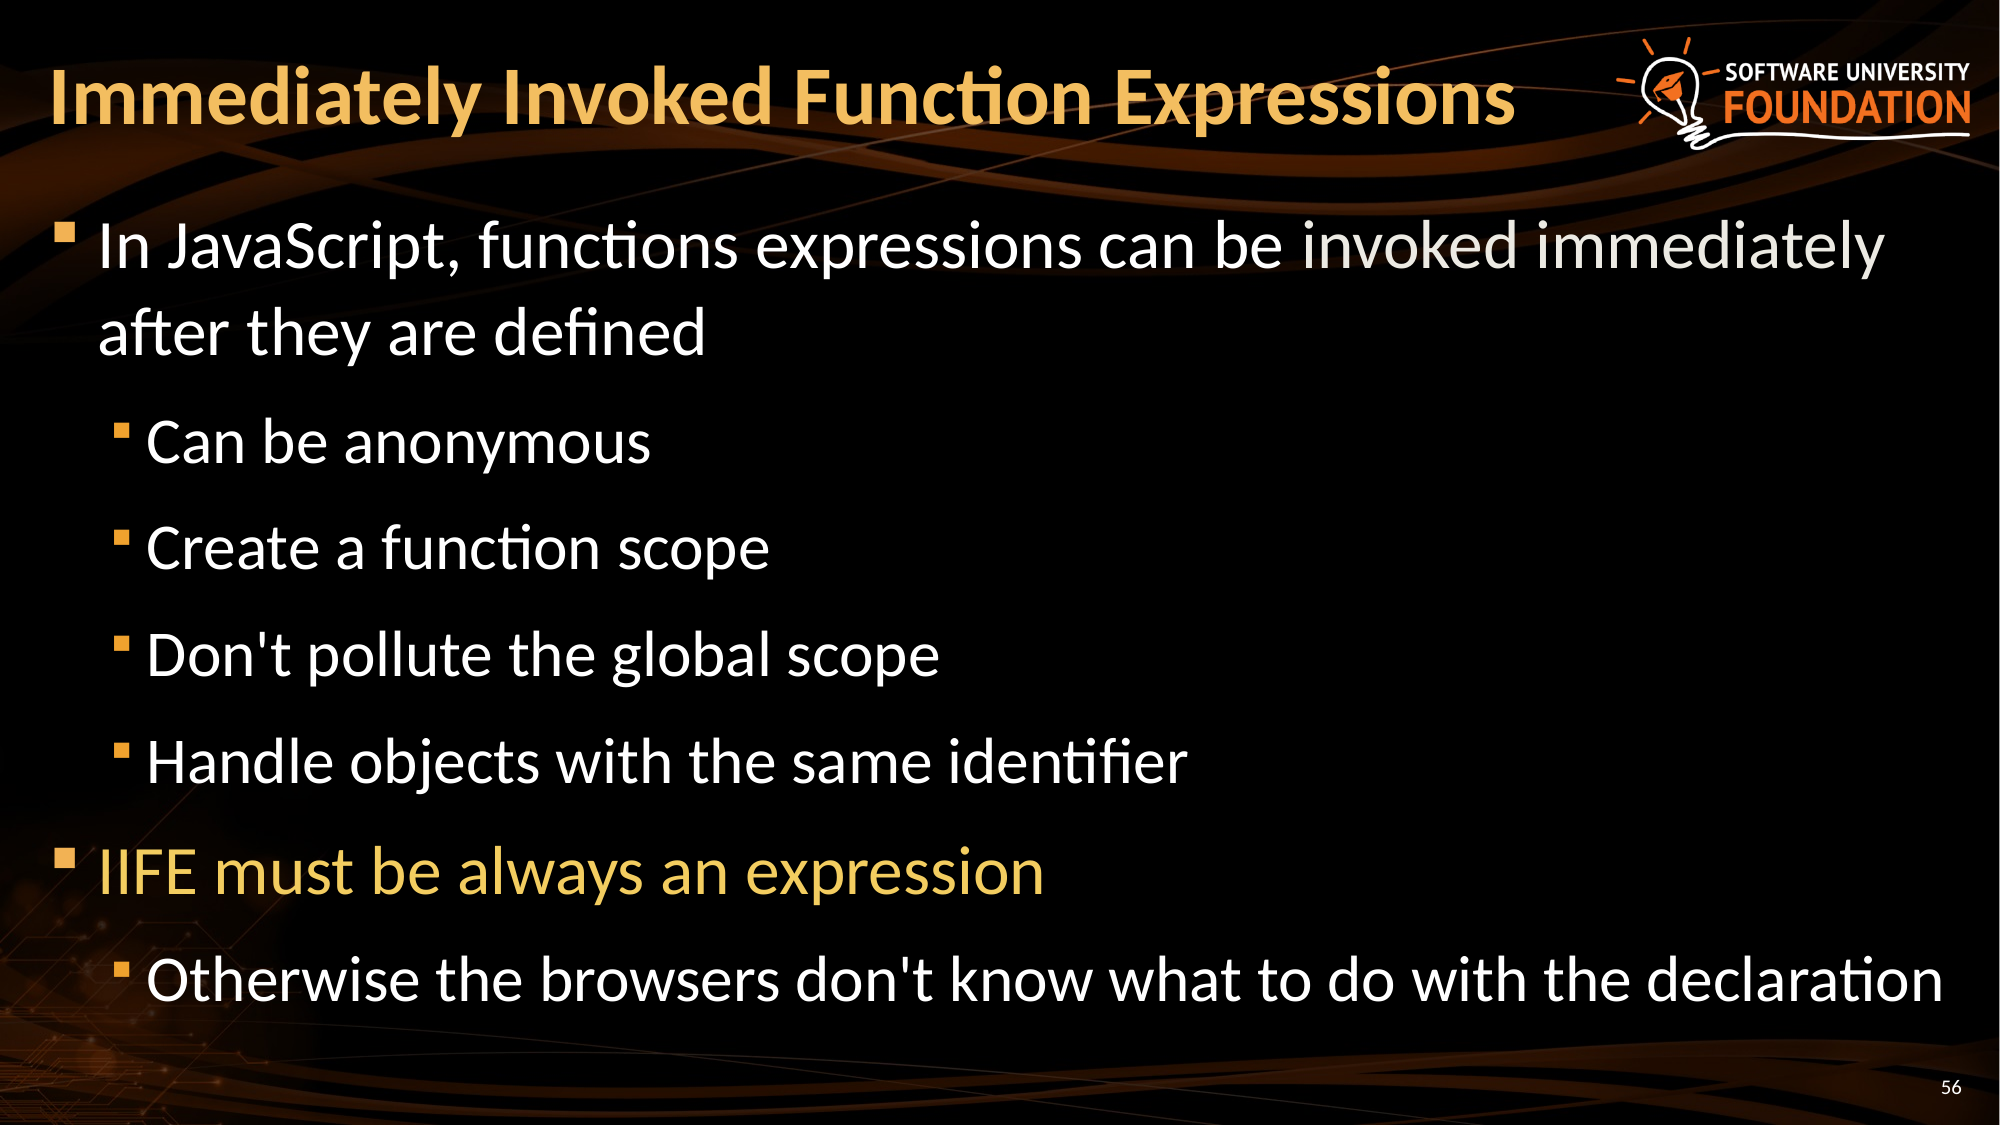

# Immediately Invoked Function Expressions
In JavaScript, functions expressions can be invoked immediately after they are defined
Can be anonymous
Create a function scope
Don't pollute the global scope
Handle objects with the same identifier
IIFE must be always an expression
Otherwise the browsers don't know what to do with the declaration

56